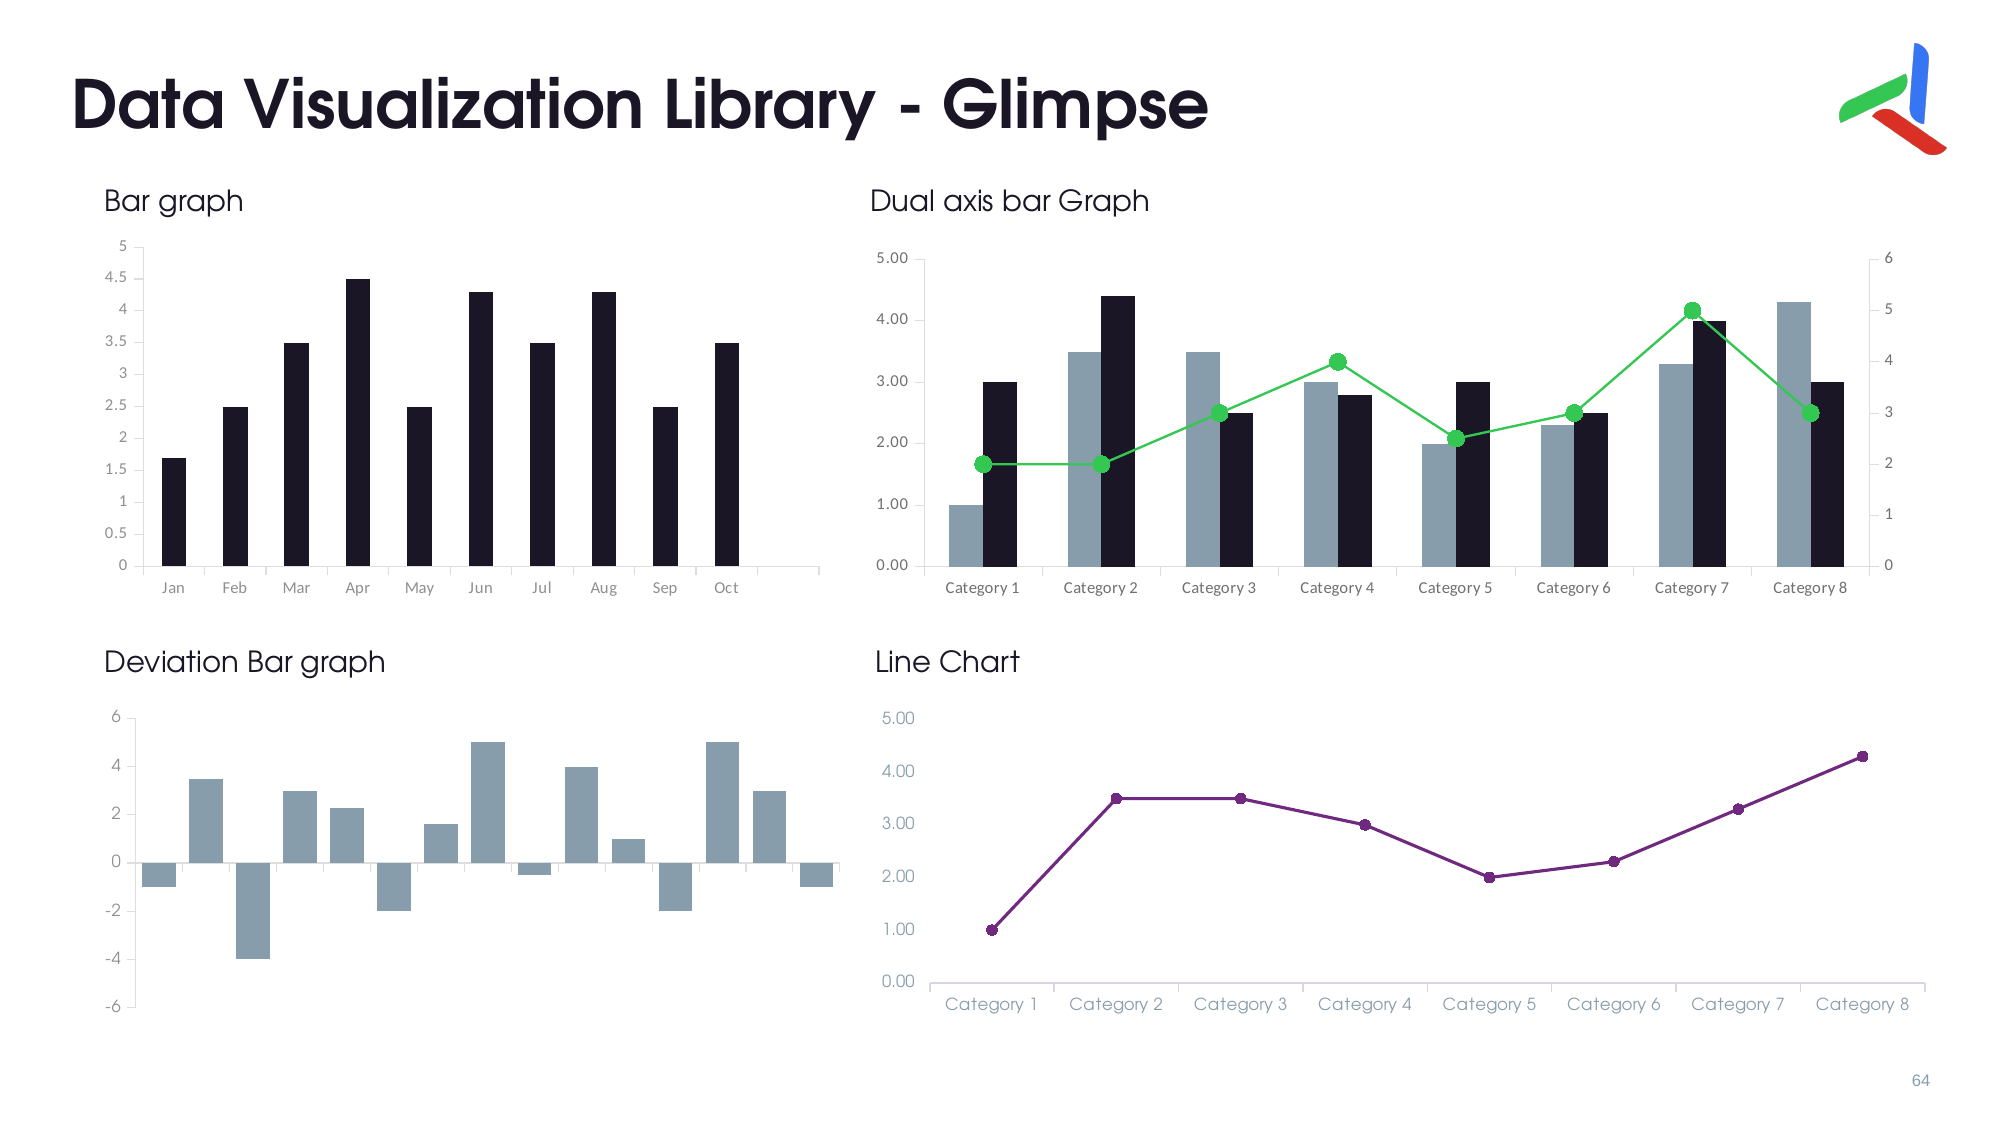

Data Visualization Library - Glimpse
Bar graph
Dual axis bar Graph

### Chart

| Category | Series 1 |
|---|---|
| Jan | 1.7 |
| Feb | 2.5 |
| Mar | 3.5 |
| Apr | 4.5 |
| May | 2.5 |
| Jun | 4.3 |
| Jul | 3.5 |
| Aug | 4.3 |
| Sep | 2.5 |
| Oct | 3.5 |

### Chart

| Category | Series 1 | Series 2 | Series 3 |
|---|---|---|---|
| Category 1 | 1.0 | 3.0 | 2.0 |
| Category 2 | 3.5 | 4.4 | 2.0 |
| Category 3 | 3.5 | 2.5 | 3.0 |
| Category 4 | 3.0 | 2.8 | 4.0 |
| Category 5 | 2.0 | 3.0 | 2.5 |
| Category 6 | 2.3 | 2.5 | 3.0 |
| Category 7 | 3.3 | 4.0 | 5.0 |
| Category 8 | 4.3 | 3.0 | 3.0 |
Deviation Bar graph
Line Chart

### Chart

| Category | Series 1 |
|---|---|
| Category 1 | -1.0 |
| Category 2 | 3.5 |
| Category 3 | -4.0 |
| Category 4 | 3.0 |
| Category 5 | 2.3 |
| Category 6 | -2.0 |
| Category 7 | 1.6 |
| Category 8 | 5.0 |
| Category 9 | -0.5 |
| Category 10 | 4.0 |
| Category 11 | 1.0 |
| Category 12 | -2.0 |
| Category 13 | 5.0 |
| Category 14 | 3.0 |
| Category 15 | -1.0 |

### Chart

| Category | Series 1 |
|---|---|
| Category 1 | 1.0 |
| Category 2 | 3.5 |
| Category 3 | 3.5 |
| Category 4 | 3.0 |
| Category 5 | 2.0 |
| Category 6 | 2.3 |
| Category 7 | 3.3 |
| Category 8 | 4.3 |